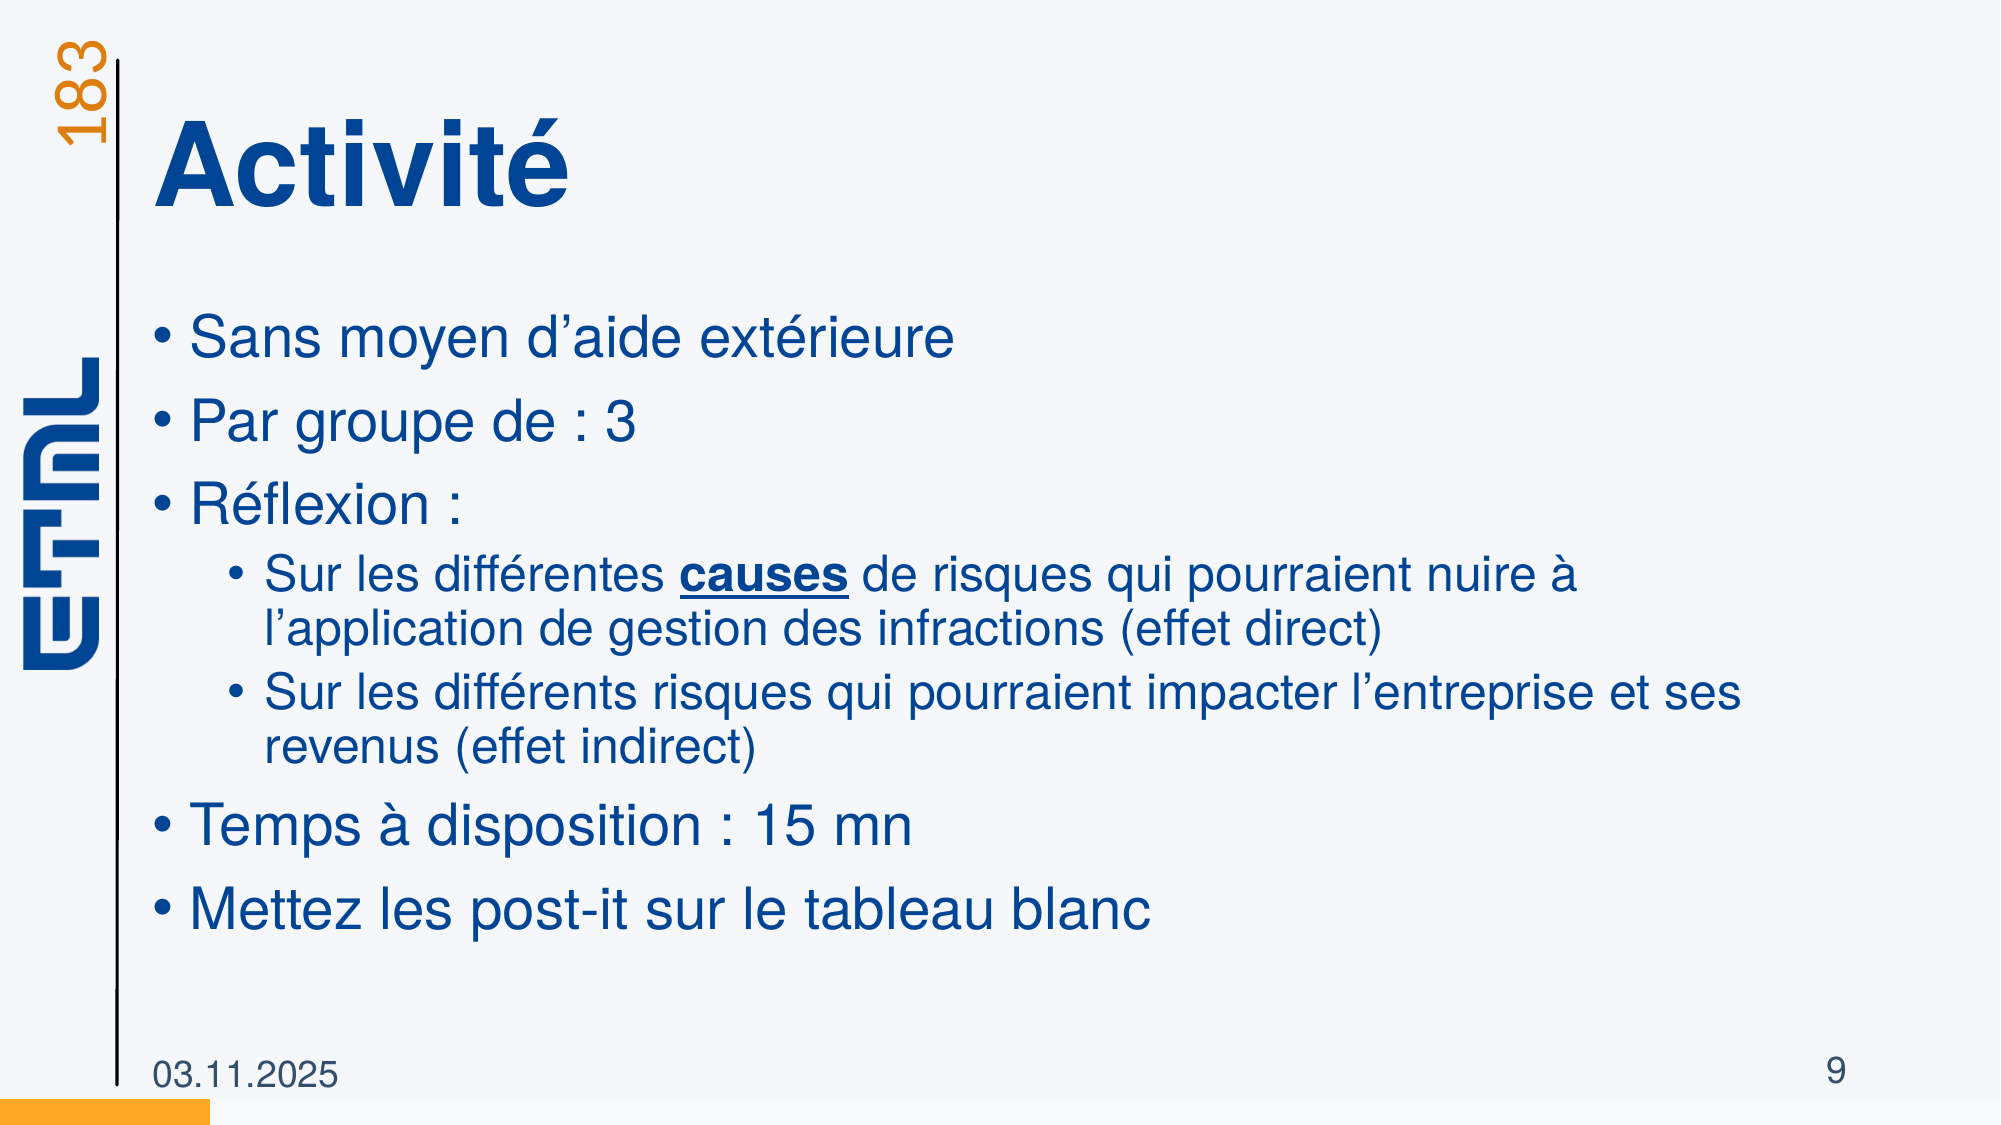

# Activité
Sans moyen d’aide extérieure
Par groupe de : 3
Réflexion :
Sur les différentes causes de risques qui pourraient nuire à l’application de gestion des infractions (effet direct)
Sur les différents risques qui pourraient impacter l’entreprise et ses revenus (effet indirect)
Temps à disposition : 15 mn
Mettez les post-it sur le tableau blanc
03.11.2025
9